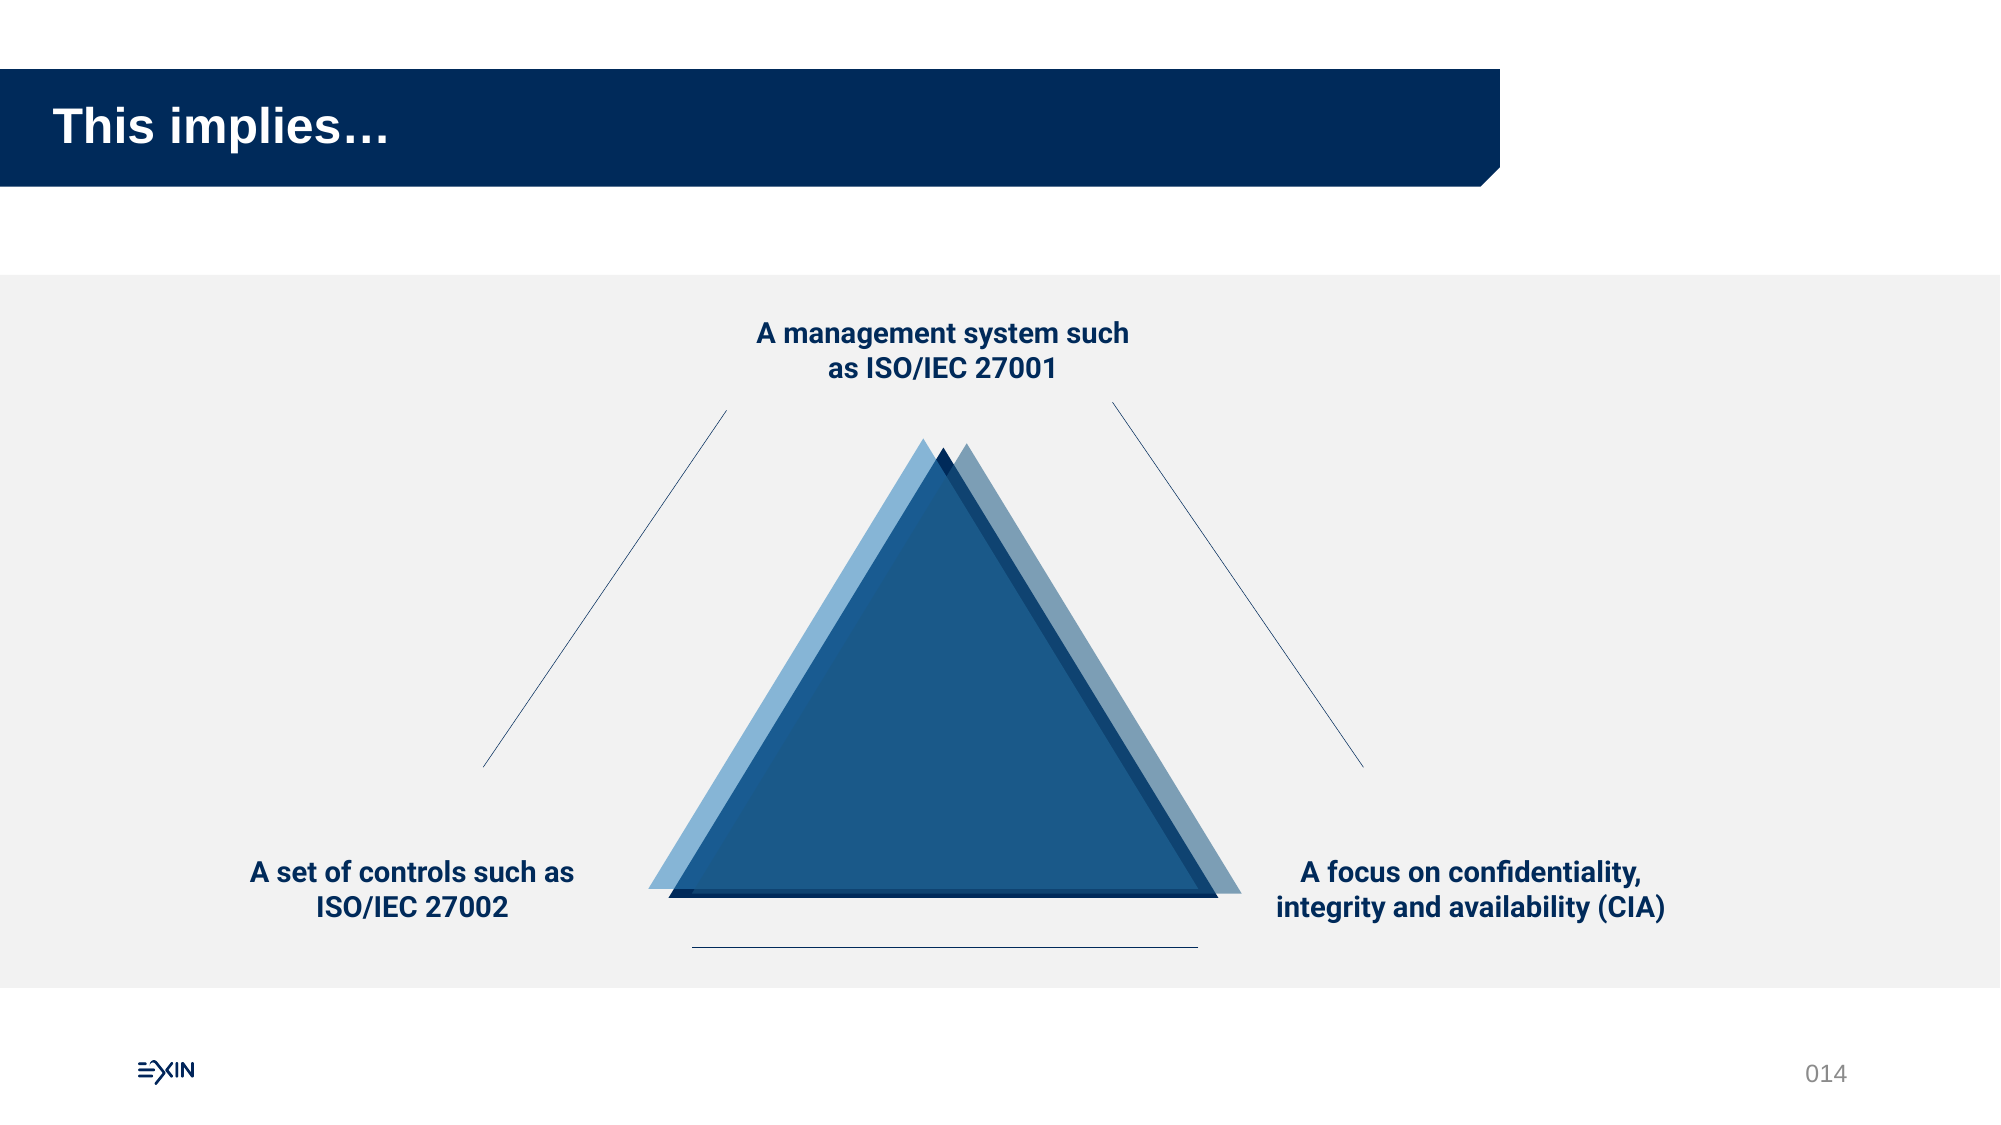

This implies…

A management system such as ISO/IEC 27001

A set of controls such as ISO/IEC 27002
A focus on confidentiality, integrity and availability (CIA)
014